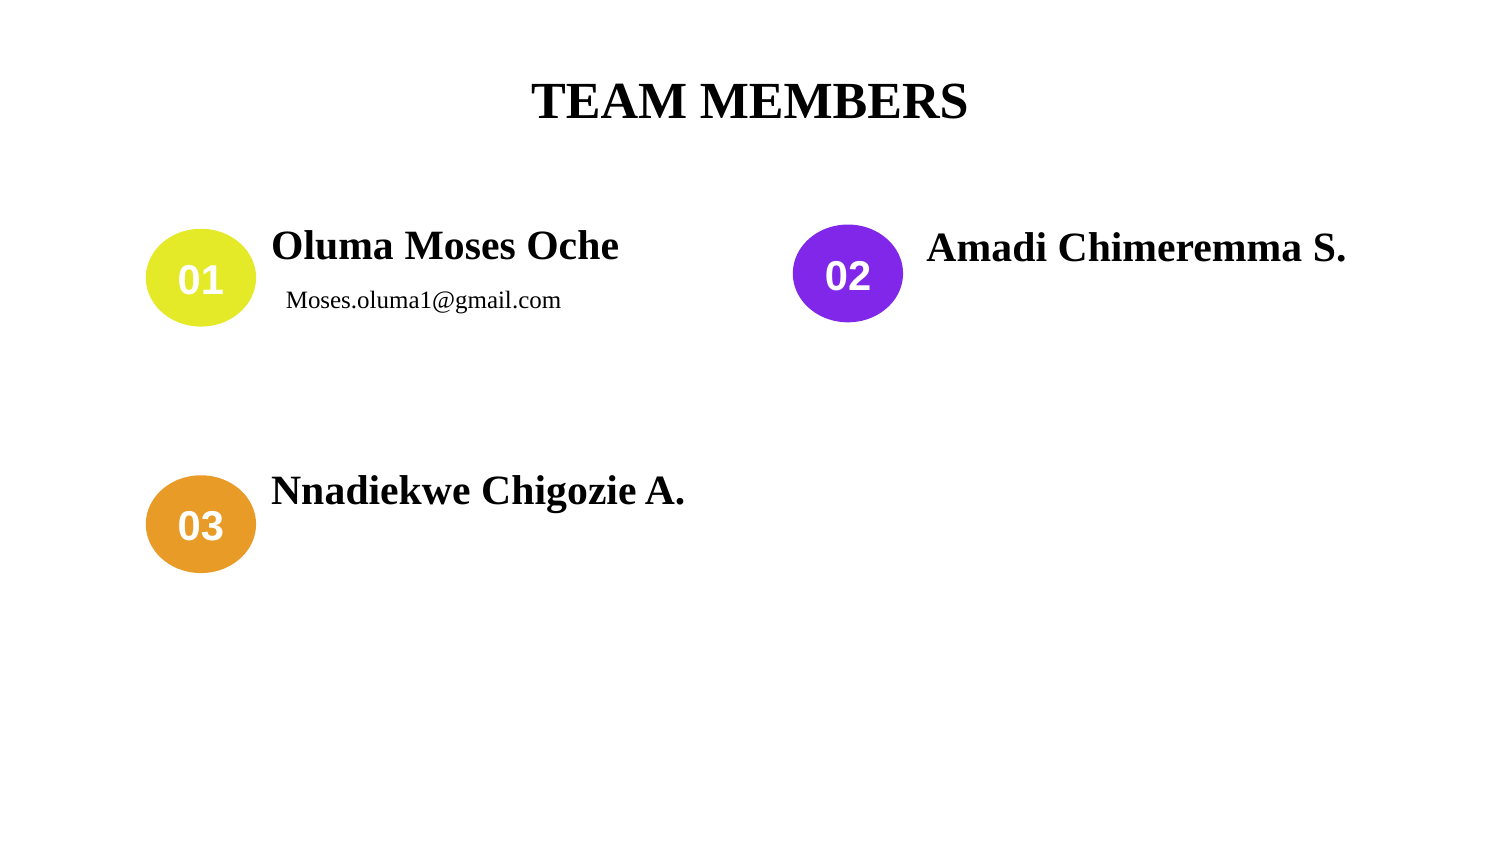

# TEAM MEMBERS
Oluma Moses Oche
Moses.oluma1@gmail.com
01
Amadi Chimeremma S.

02
Nnadiekwe Chigozie A.

03